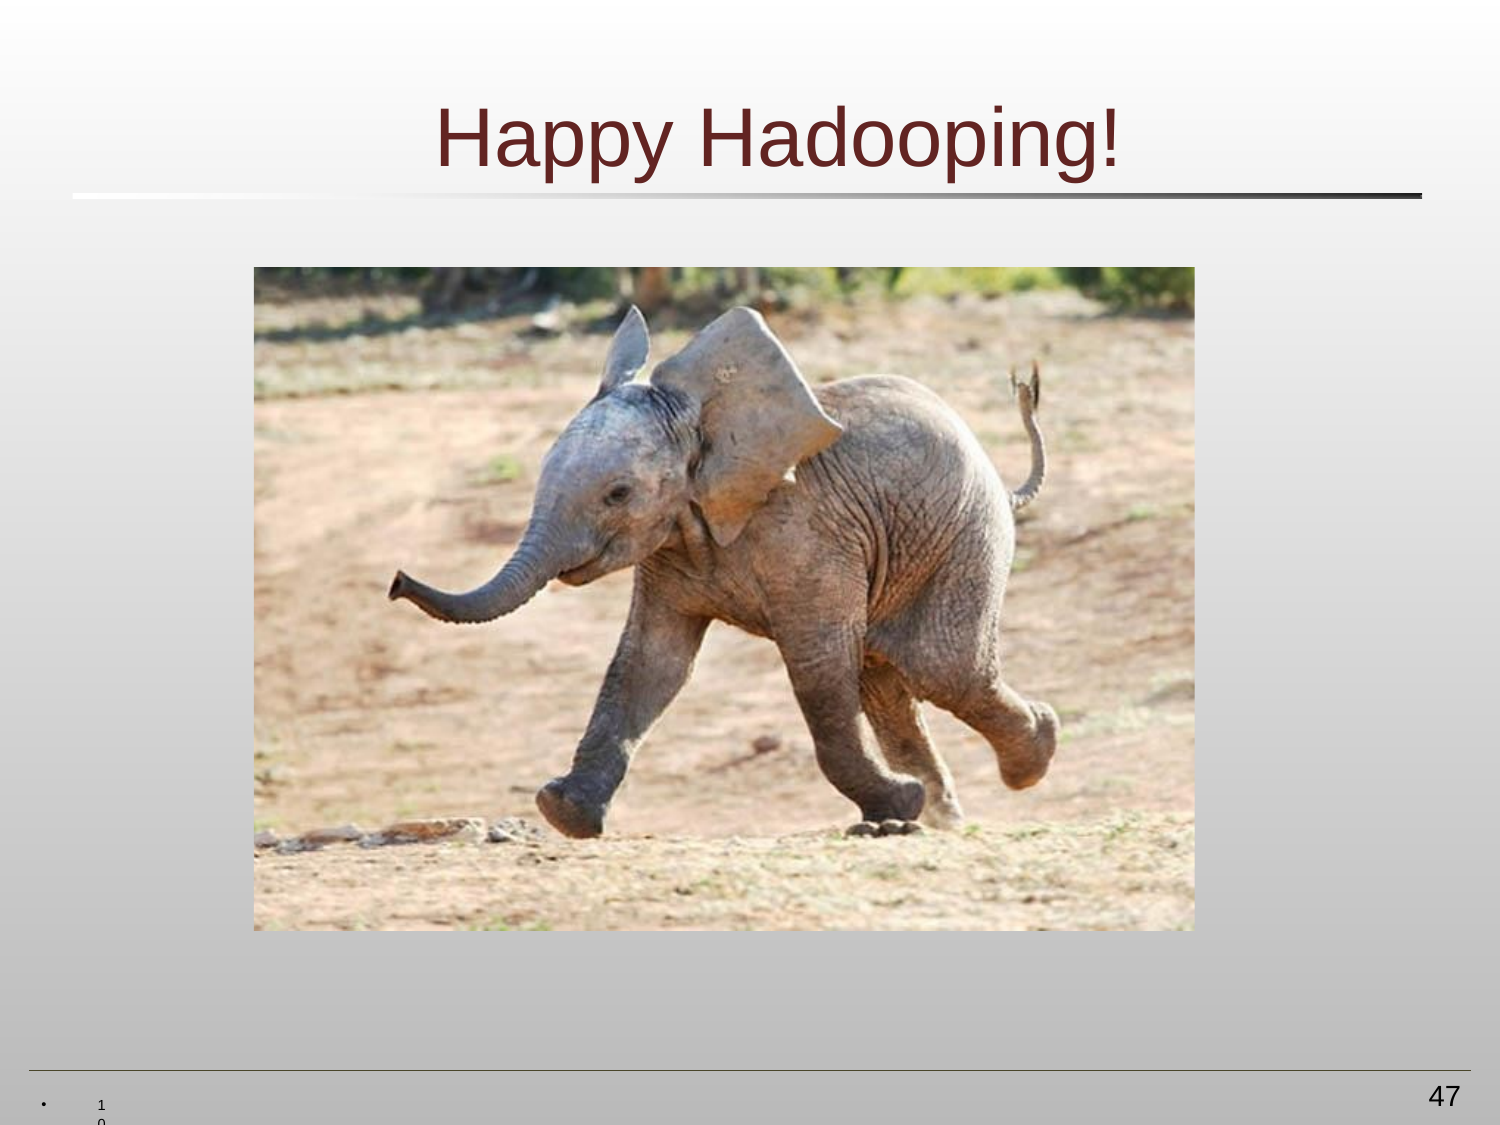

# Happy Hadooping!

47
•
1
0